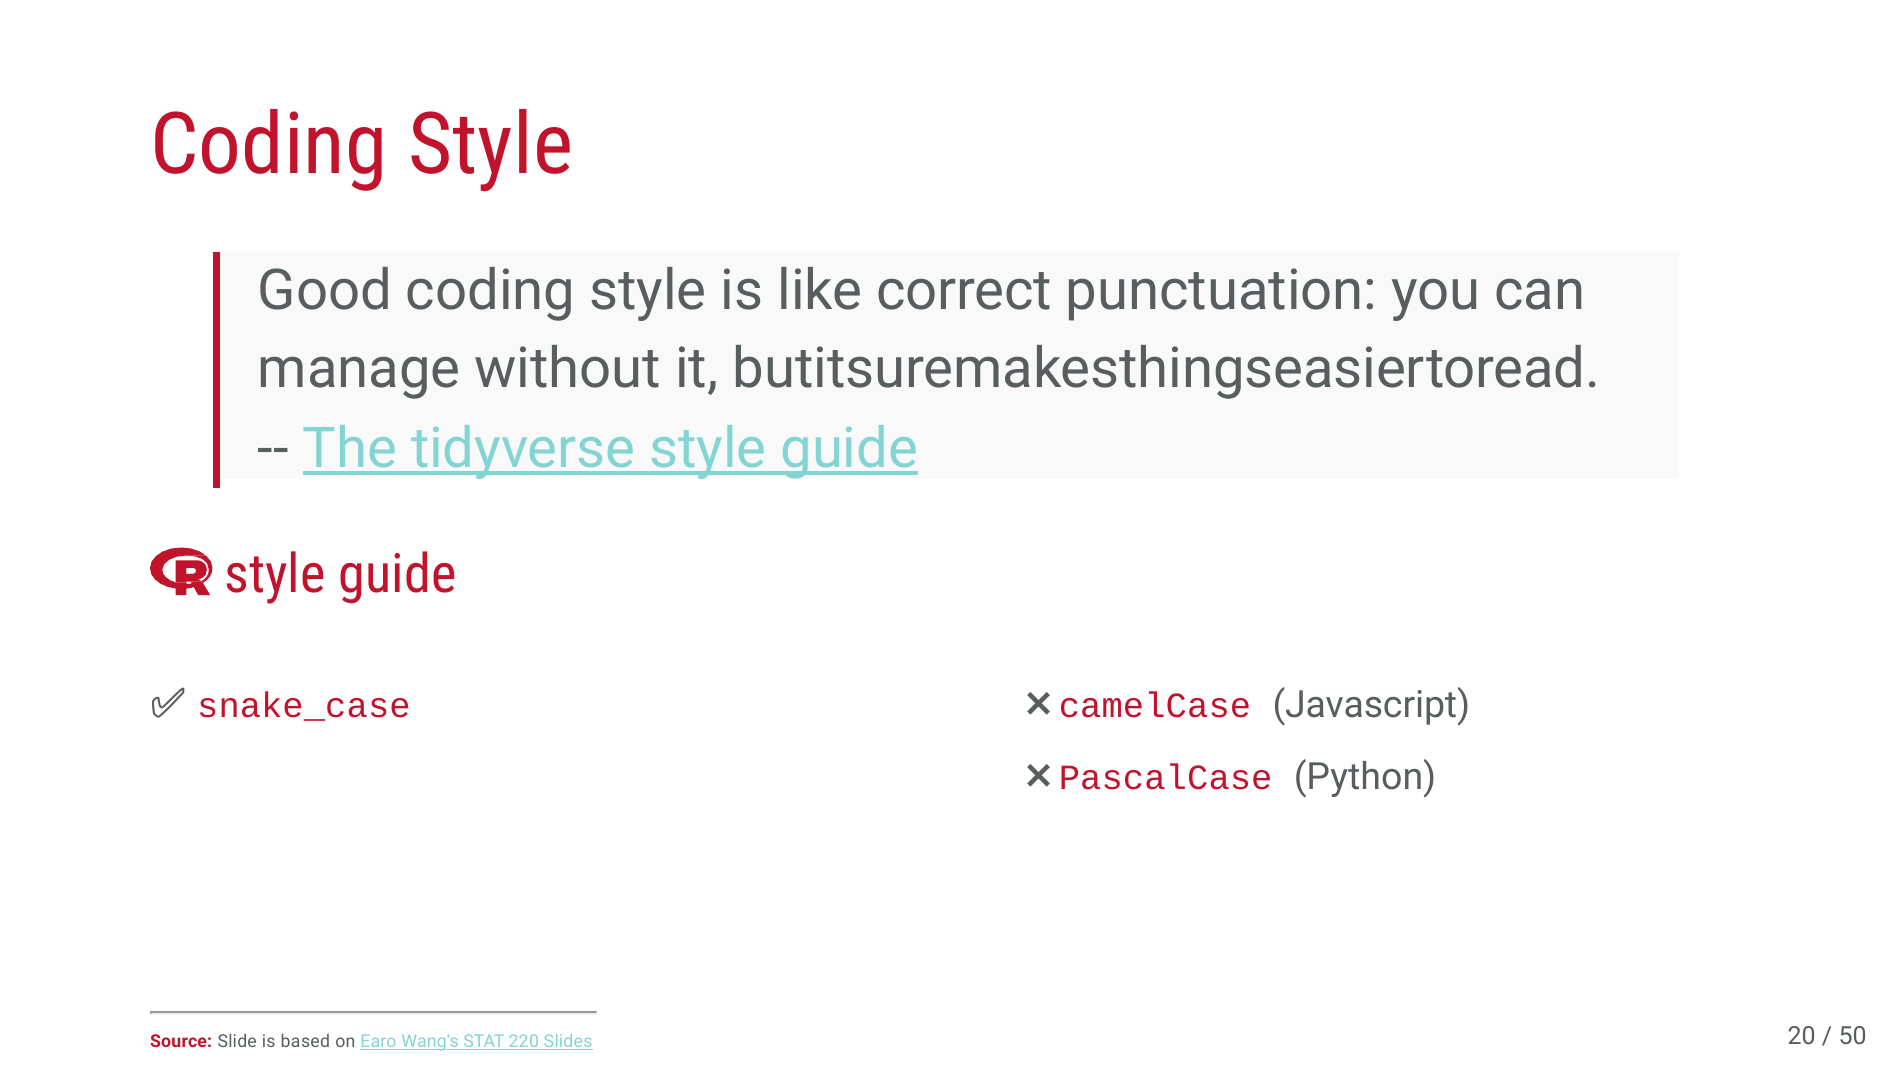

# Coding Style

Good coding style is like correct punctuation: you can
manage without it, butitsuremakesthingseasiertoread.
-- The tidyverse style guide
style guide

❌ camelCase (Javascript)
❌ PascalCase (Python)
✅ snake_case

20 / 50
Source: Slide is based on Earo Wang's STAT 220 Slides